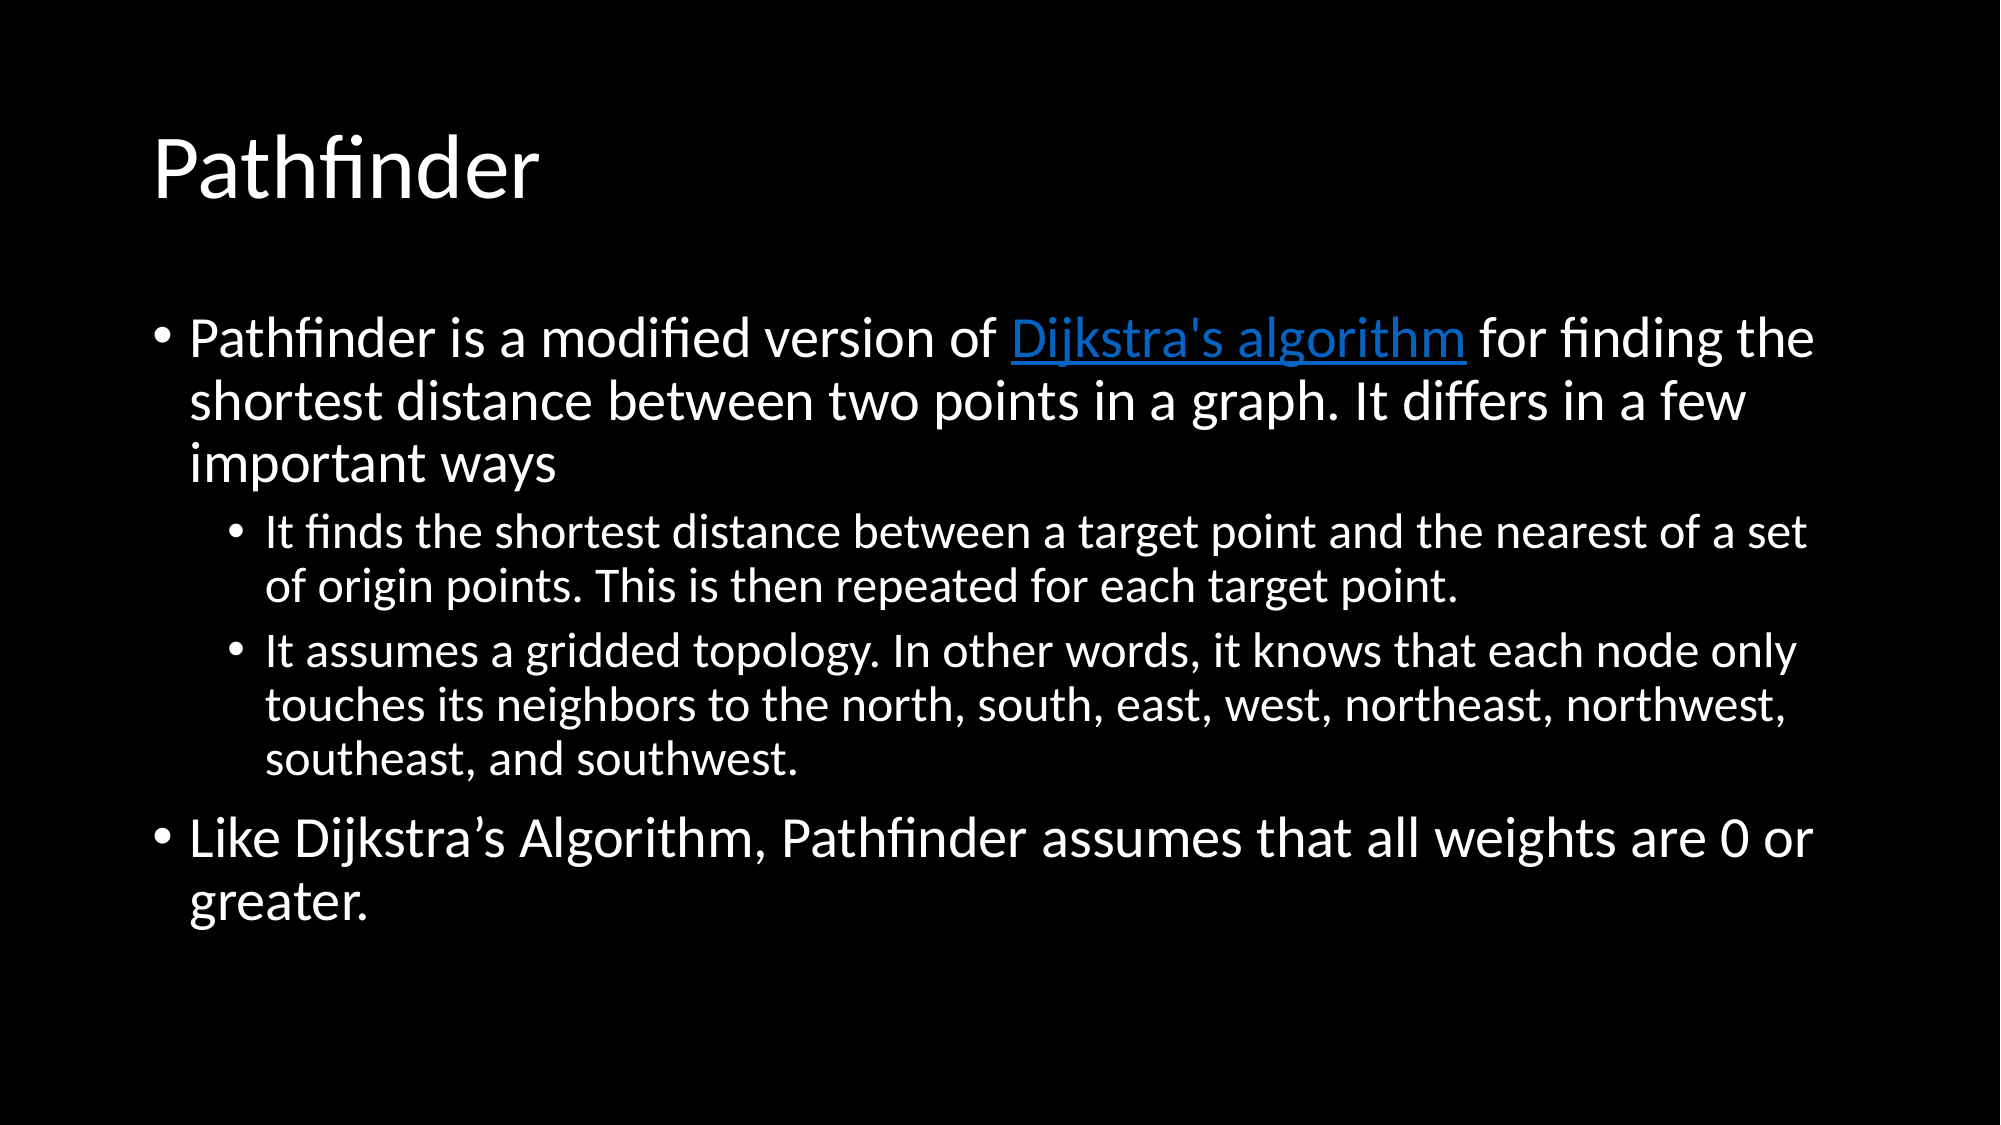

# Pathfinder
Pathfinder is a modified version of Dijkstra's algorithm for finding the shortest distance between two points in a graph. It differs in a few important ways
It finds the shortest distance between a target point and the nearest of a set of origin points. This is then repeated for each target point.
It assumes a gridded topology. In other words, it knows that each node only touches its neighbors to the north, south, east, west, northeast, northwest, southeast, and southwest.
Like Dijkstra’s Algorithm, Pathfinder assumes that all weights are 0 or greater.